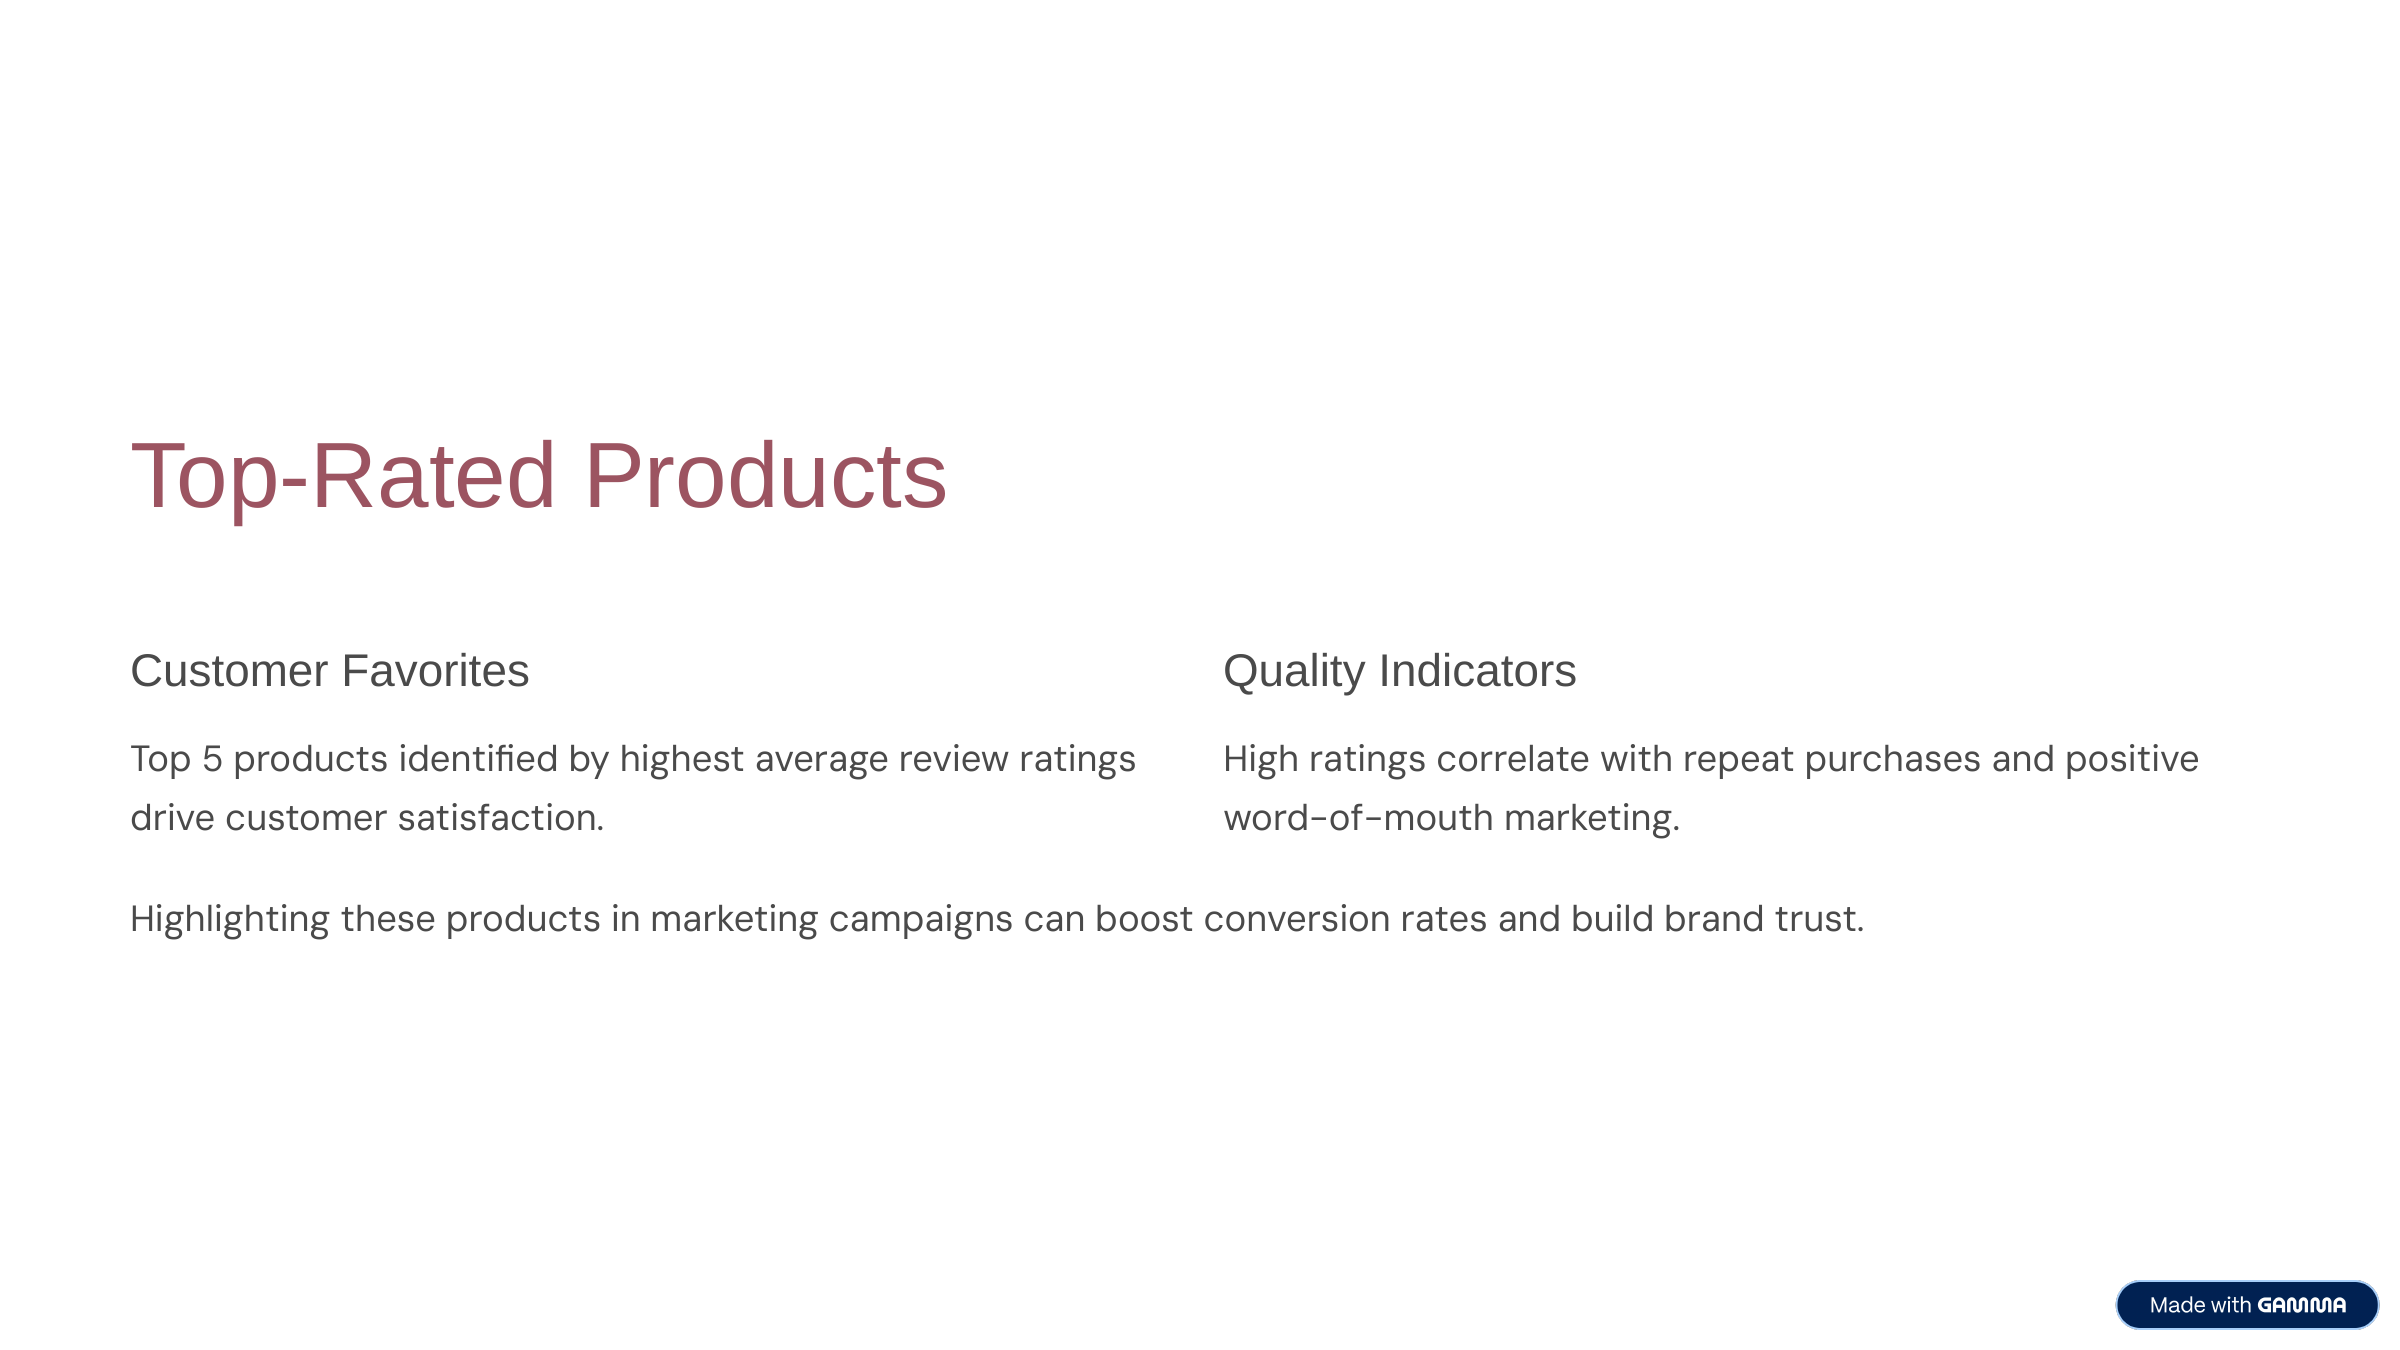

Top-Rated Products
Customer Favorites
Quality Indicators
Top 5 products identified by highest average review ratings drive customer satisfaction.
High ratings correlate with repeat purchases and positive word-of-mouth marketing.
Highlighting these products in marketing campaigns can boost conversion rates and build brand trust.